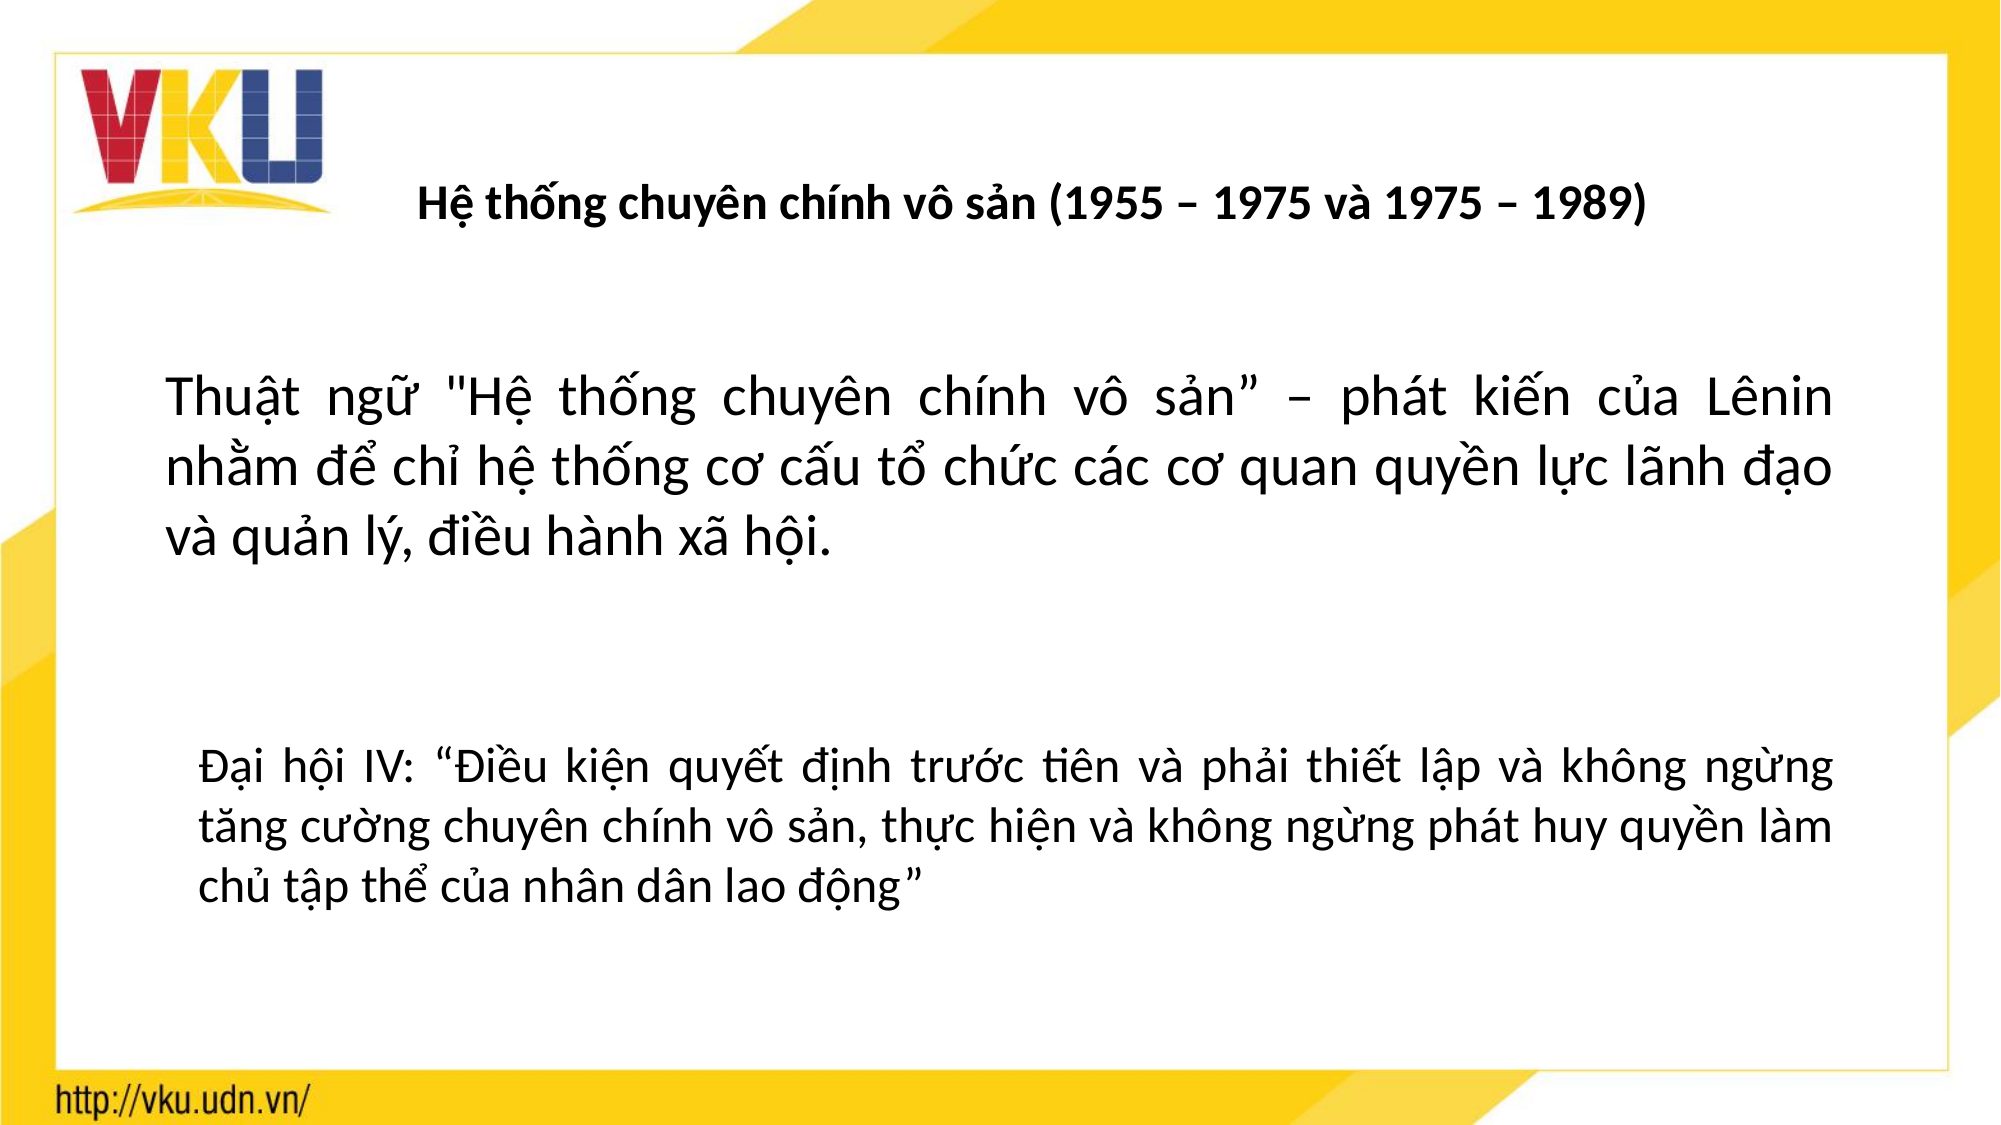

Hệ thống chuyên chính vô sản (1955 – 1975 và 1975 – 1989)
Thuật ngữ "Hệ thống chuyên chính vô sản” – phát kiến của Lênin nhằm để chỉ hệ thống cơ cấu tổ chức các cơ quan quyền lực lãnh đạo và quản lý, điều hành xã hội.
Đại hội IV: “Điều kiện quyết định trước tiên và phải thiết lập và không ngừng tăng cường chuyên chính vô sản, thực hiện và không ngừng phát huy quyền làm chủ tập thể của nhân dân lao động”